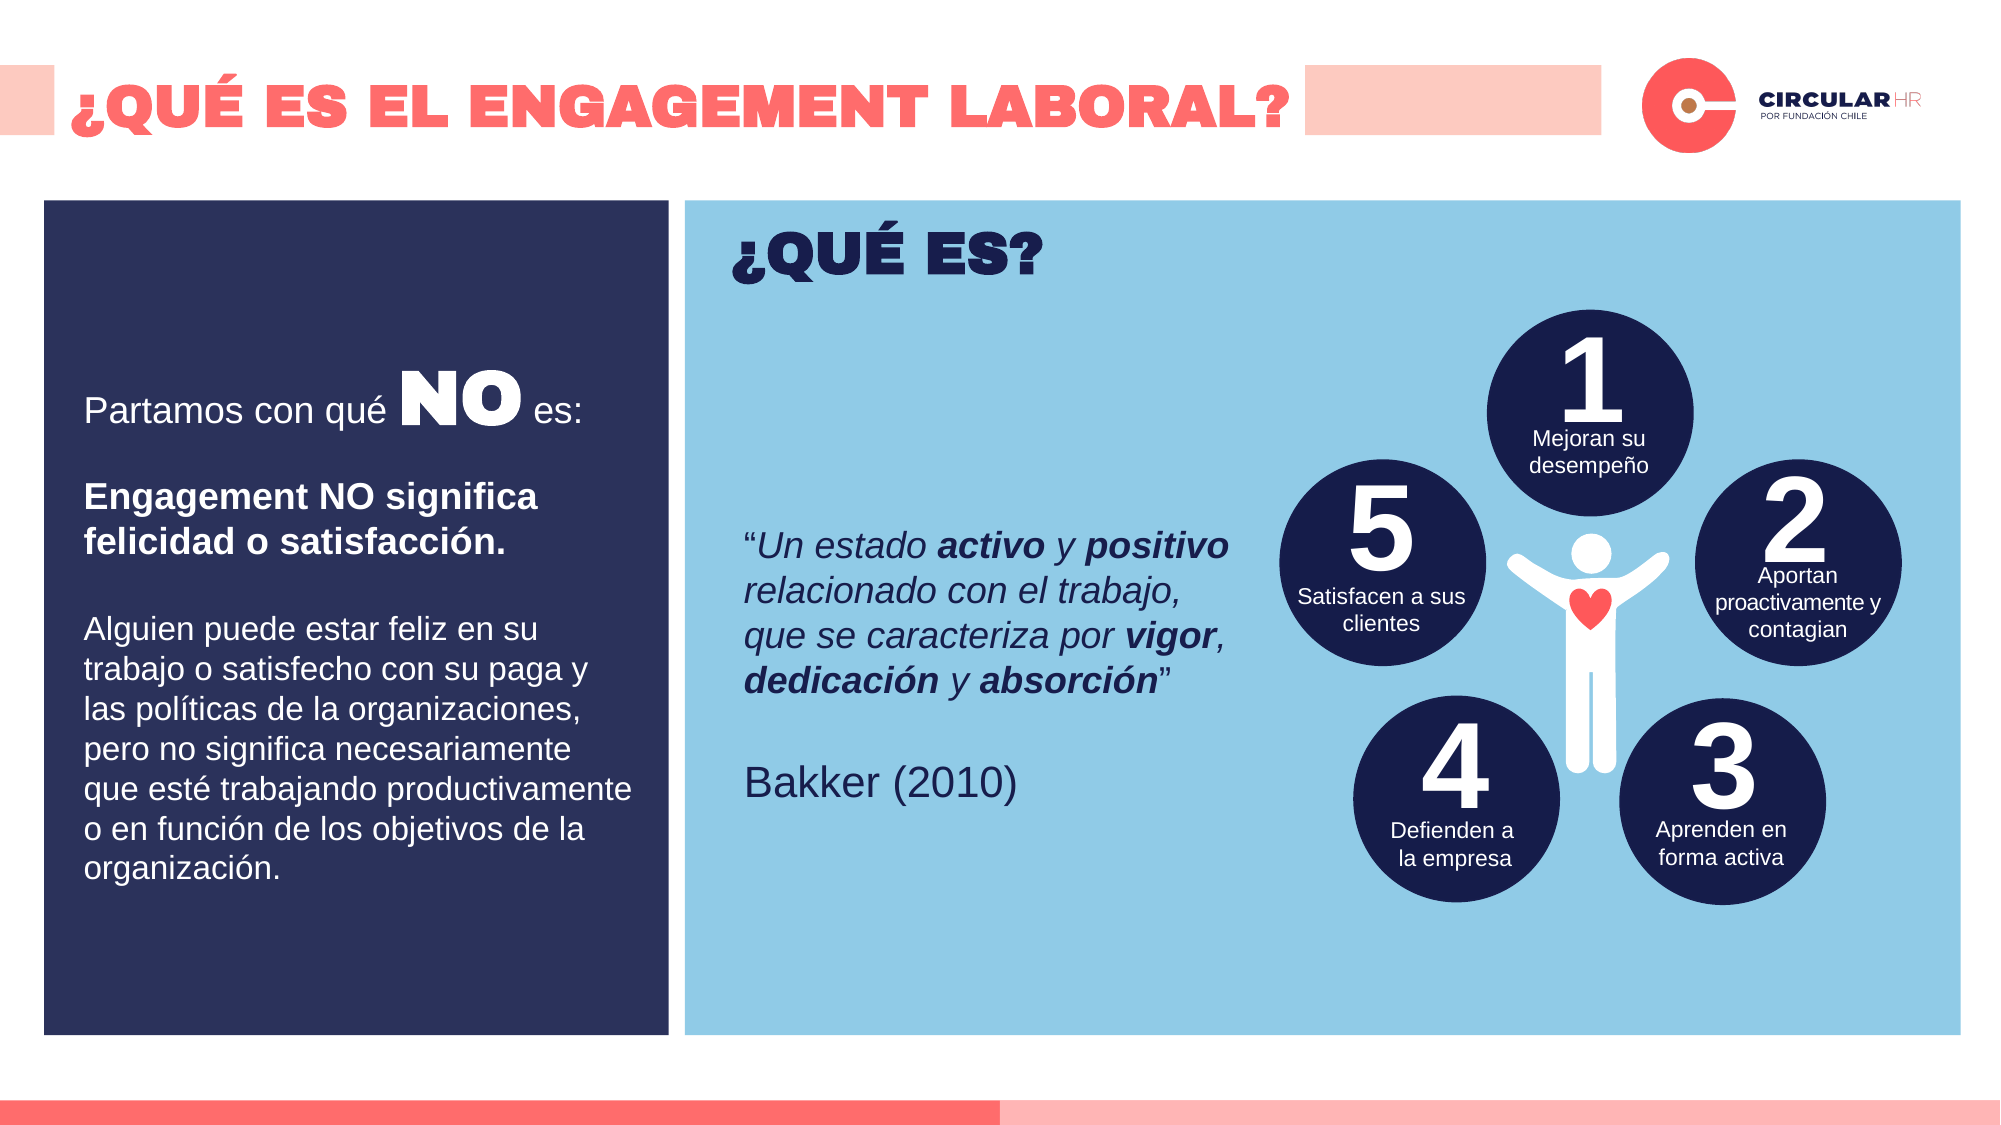

¿QUÉ ES EL ENGAGEMENT LABORAL?

Partamos con qué NO es:
Engagement NO significa felicidad o satisfacción.

Alguien puede estar feliz en su trabajo o satisfecho con su paga y las políticas de la organizaciones, pero no significa necesariamente que esté trabajando productivamente o en función de los objetivos de la organización.

“Un estado activo y positivo relacionado con el trabajo, que se caracteriza por vigor, dedicación y absorción”

Bakker (2010)
1

Mejoran su desempeño
2

Aportan proactivamente y contagian
5

Satisfacen a sus clientes

3

Aprenden en forma activa
4

Defienden a
la empresa
¿QUÉ ES?